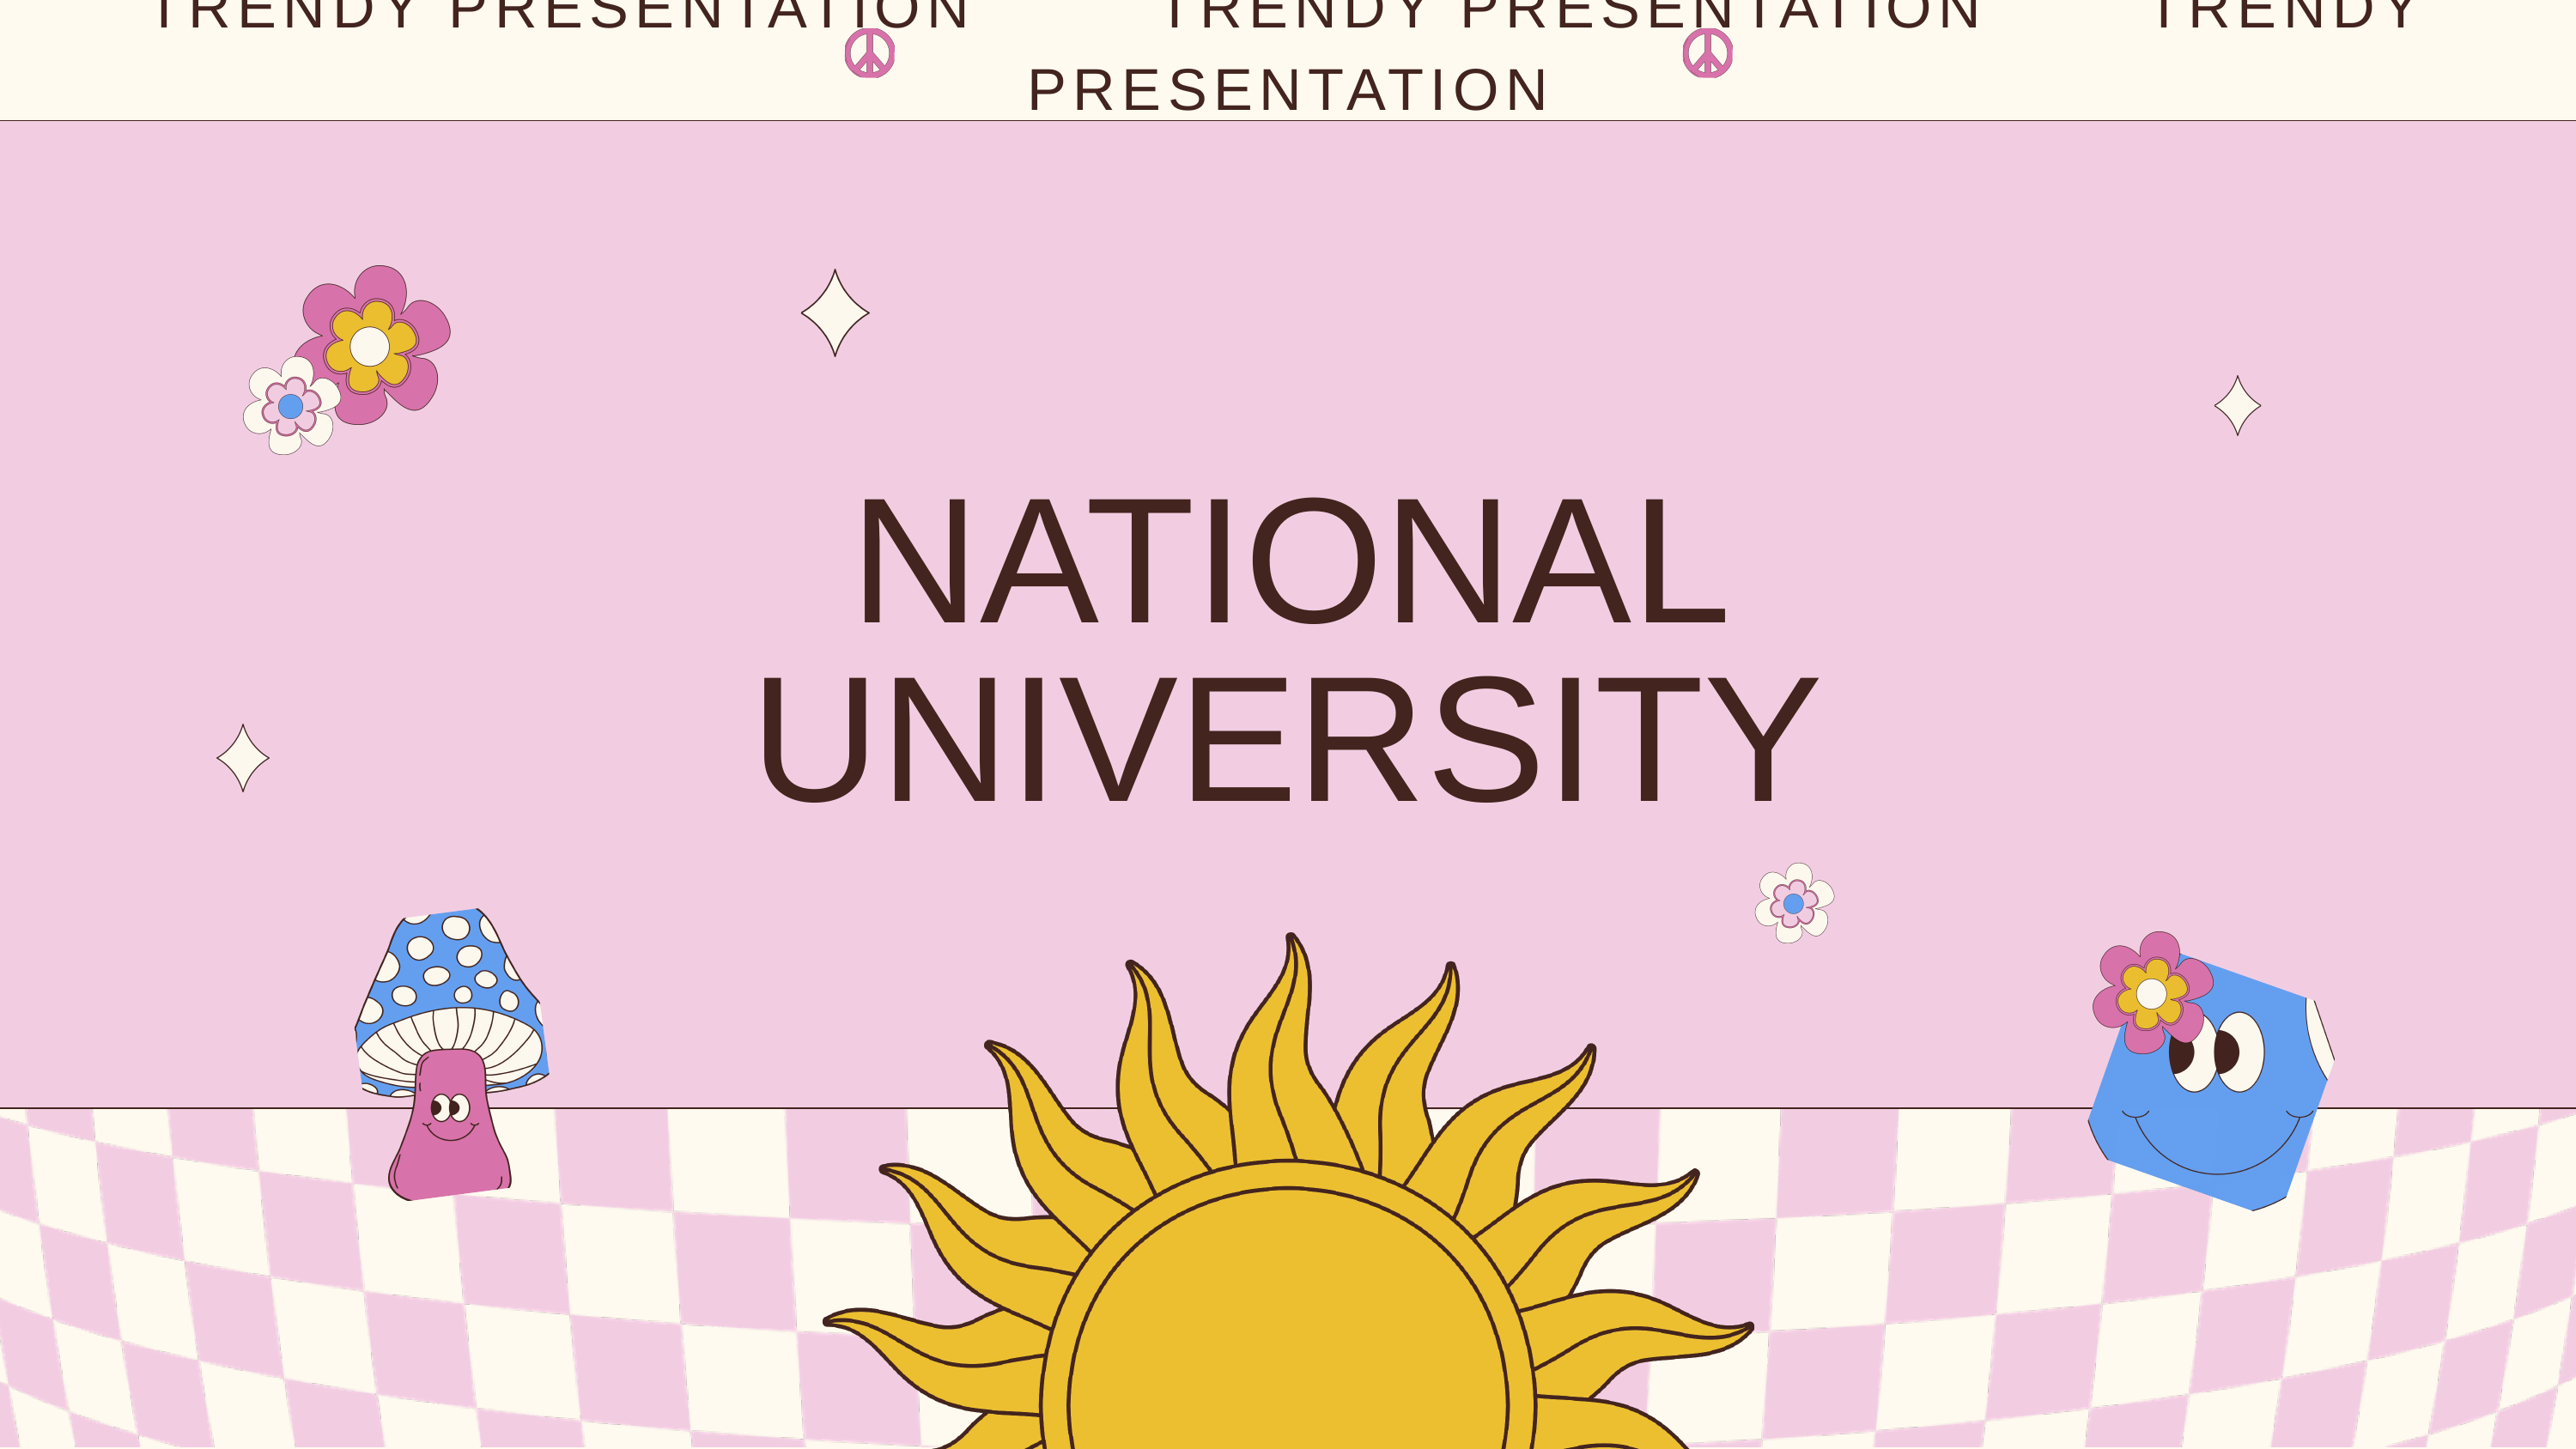

TRENDY PRESENTATION        TRENDY PRESENTATION       TRENDY PRESENTATION

NATIONAL UNIVERSITY